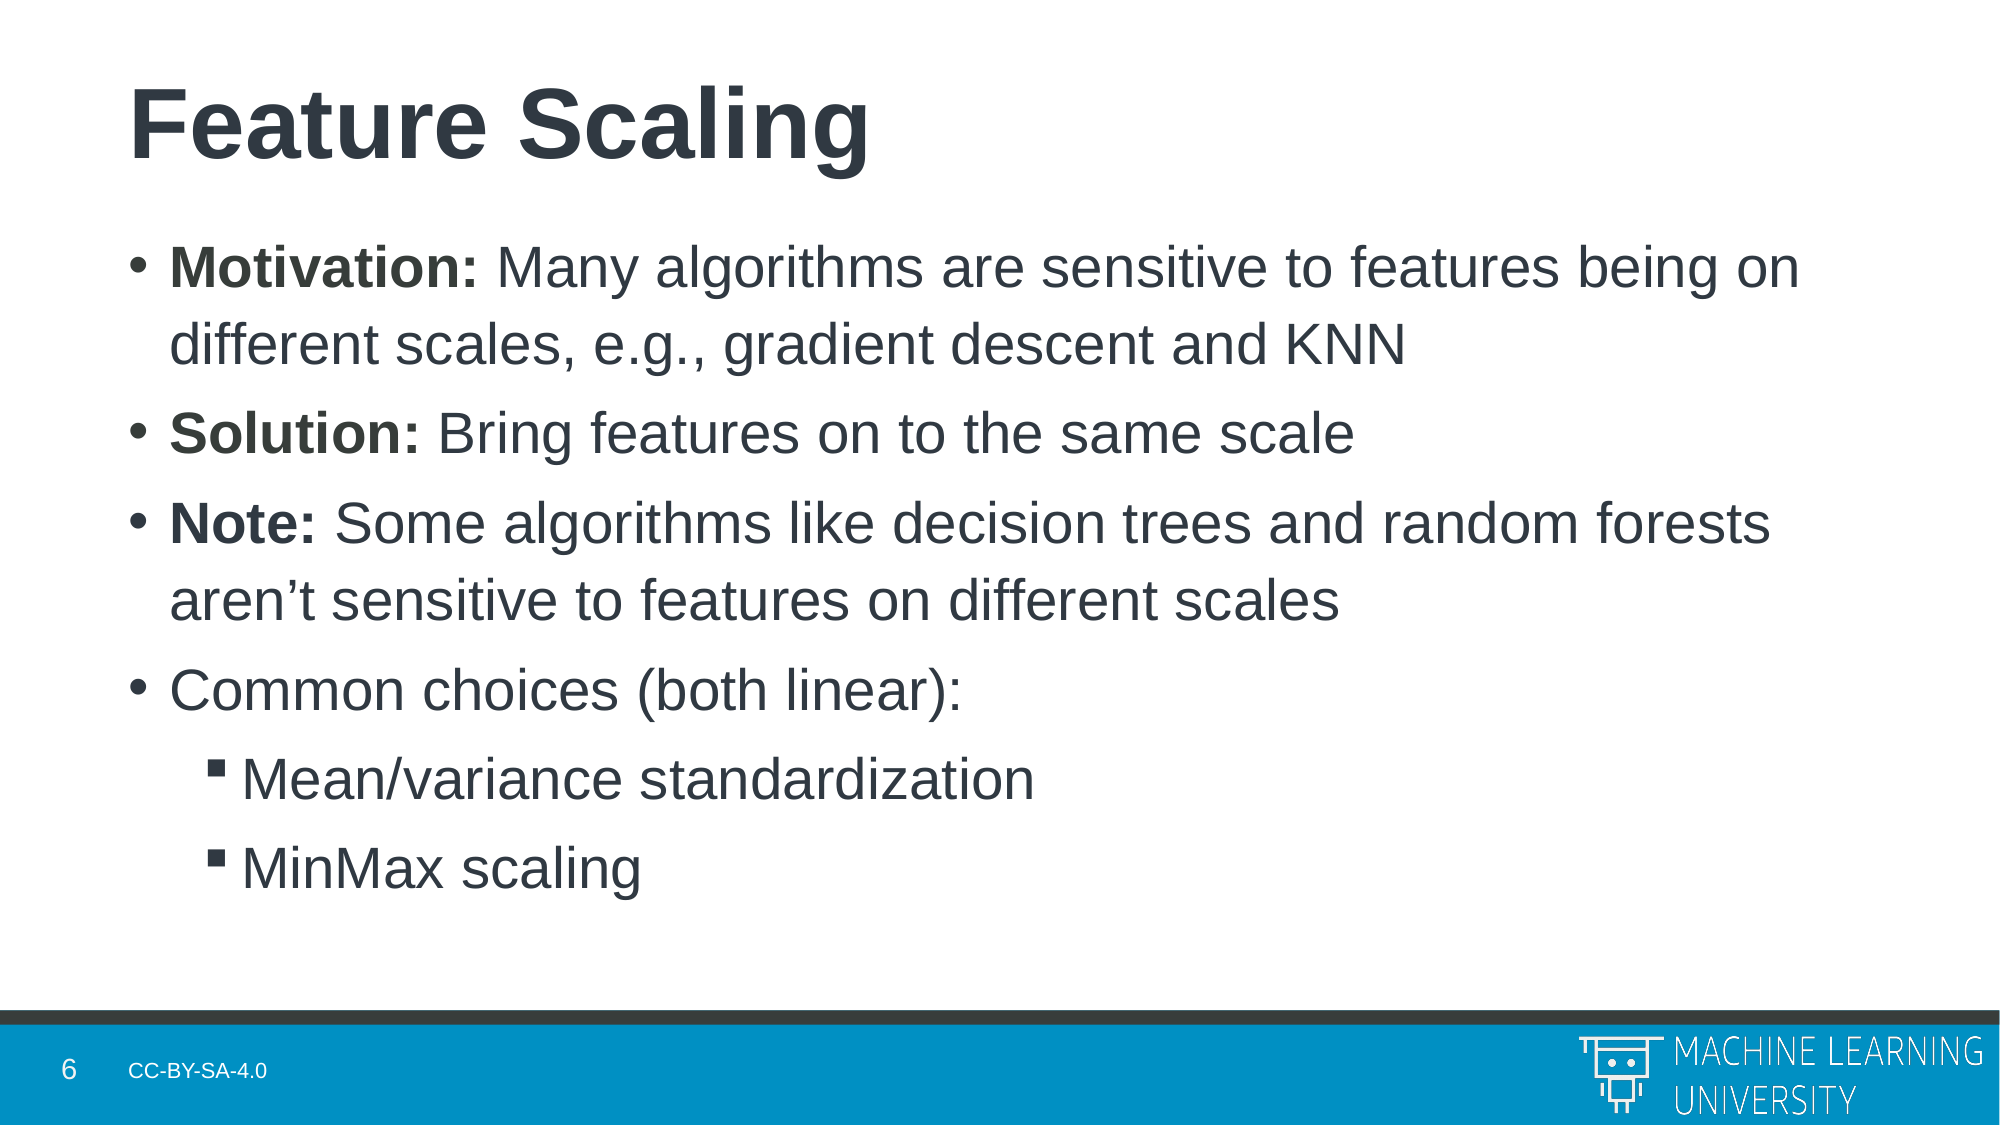

# Feature Scaling
Motivation: Many algorithms are sensitive to features being on different scales, e.g., gradient descent and KNN
Solution: Bring features on to the same scale
Note: Some algorithms like decision trees and random forests aren’t sensitive to features on different scales
Common choices (both linear):
Mean/variance standardization
MinMax scaling